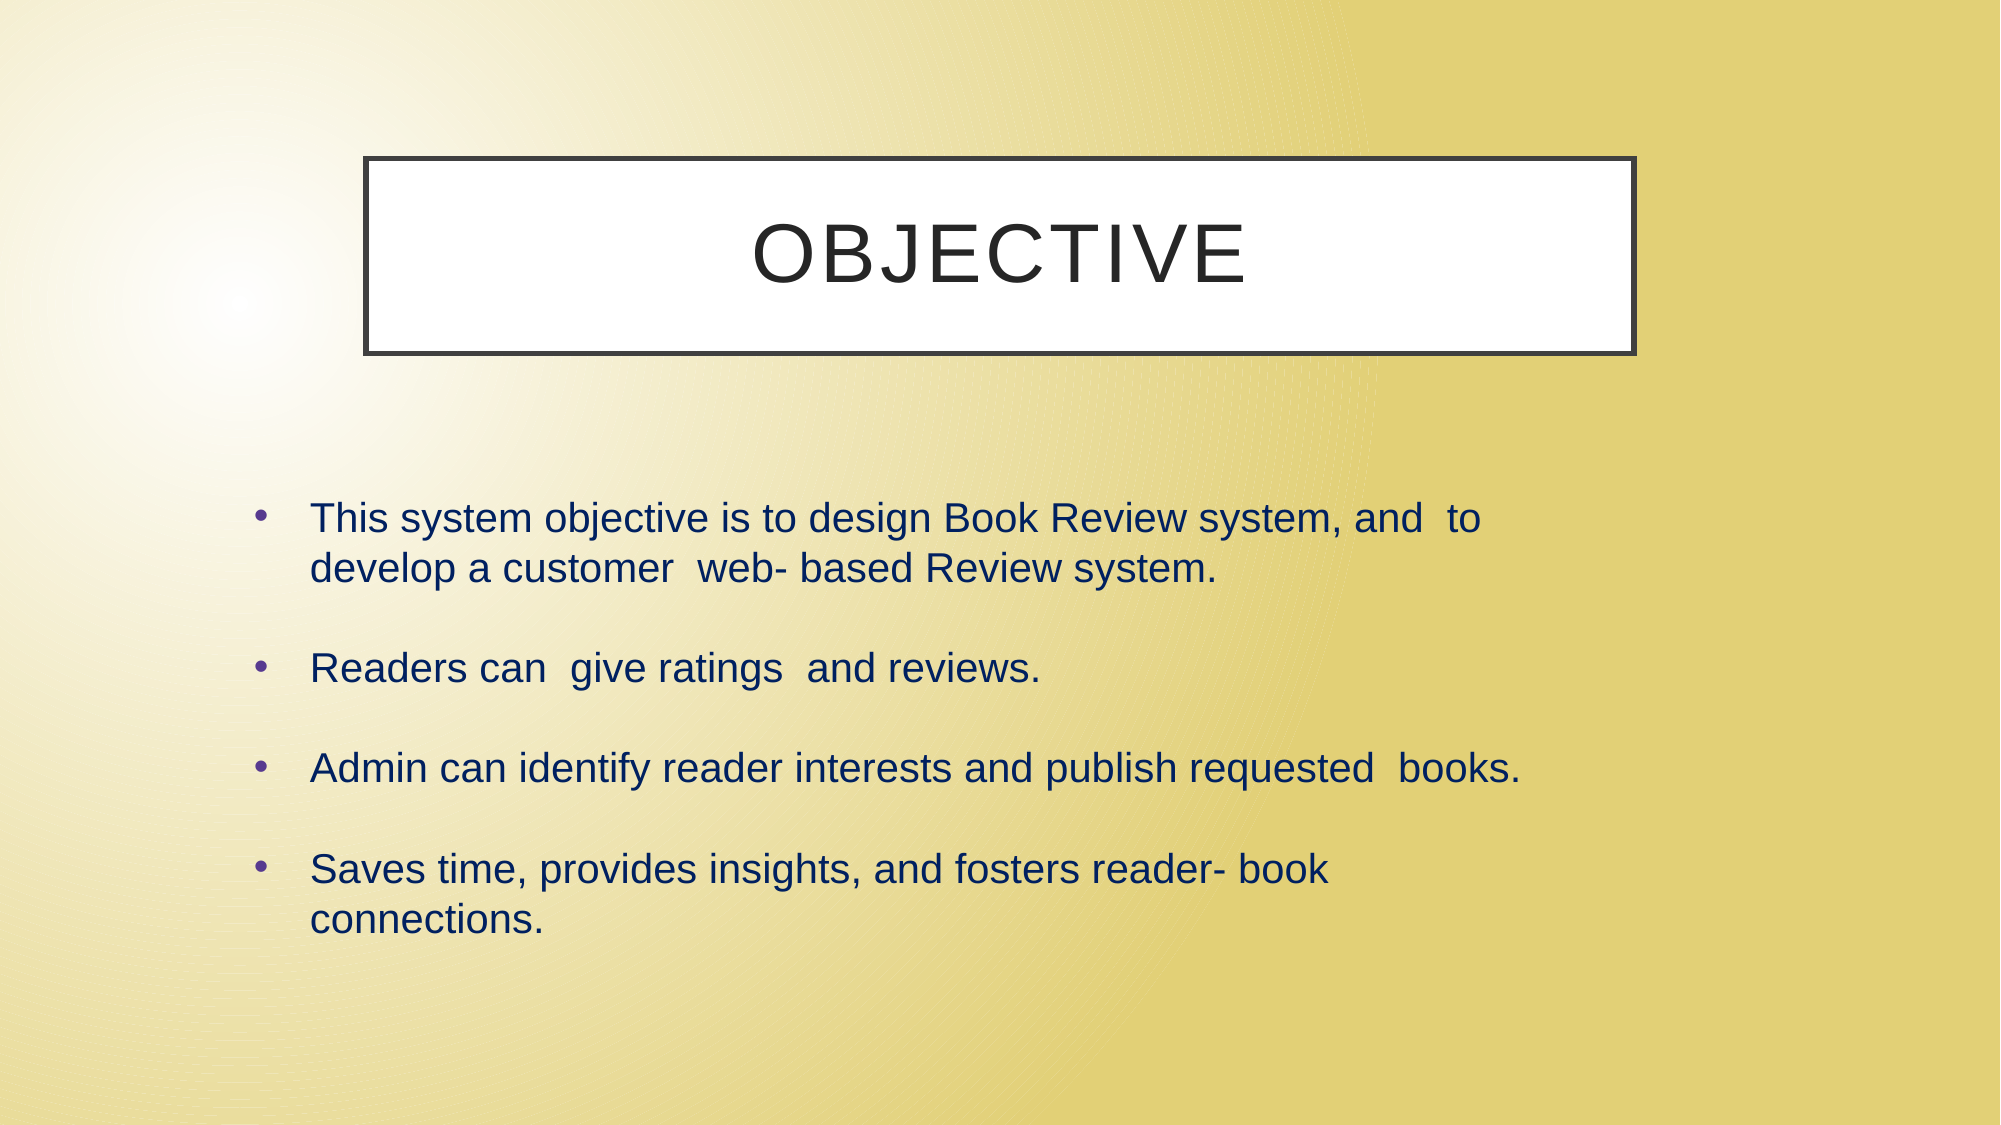

# Objective

This system objective is to design Book Review system, and  to  develop a customer  web- based Review system.

Readers can  give ratings  and reviews.

Admin can identify reader interests and publish requested  books.

Saves time, provides insights, and fosters reader- book  connections.